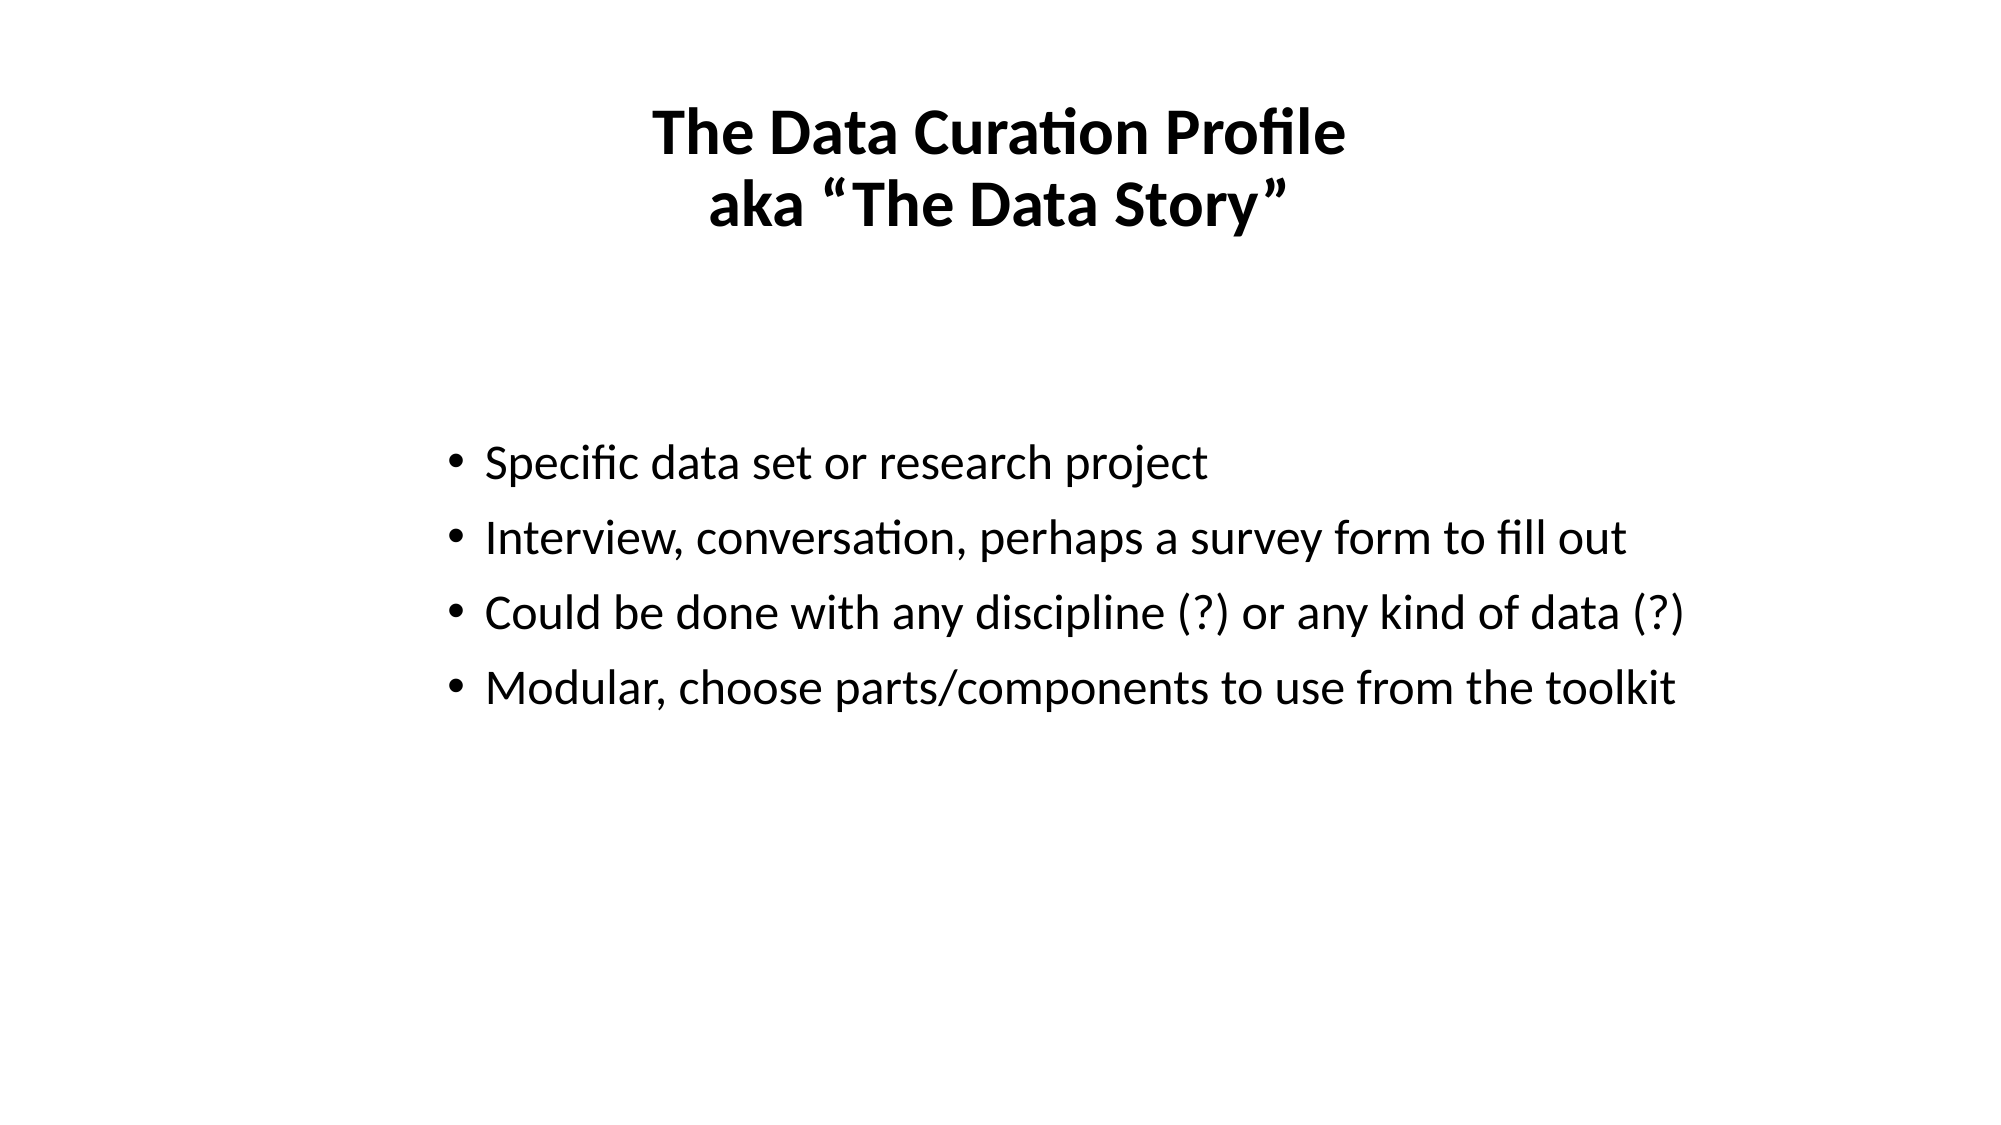

# The Data Curation Profile aka “The Data Story”
Specific data set or research project
Interview, conversation, perhaps a survey form to fill out
Could be done with any discipline (?) or any kind of data (?)
Modular, choose parts/components to use from the toolkit